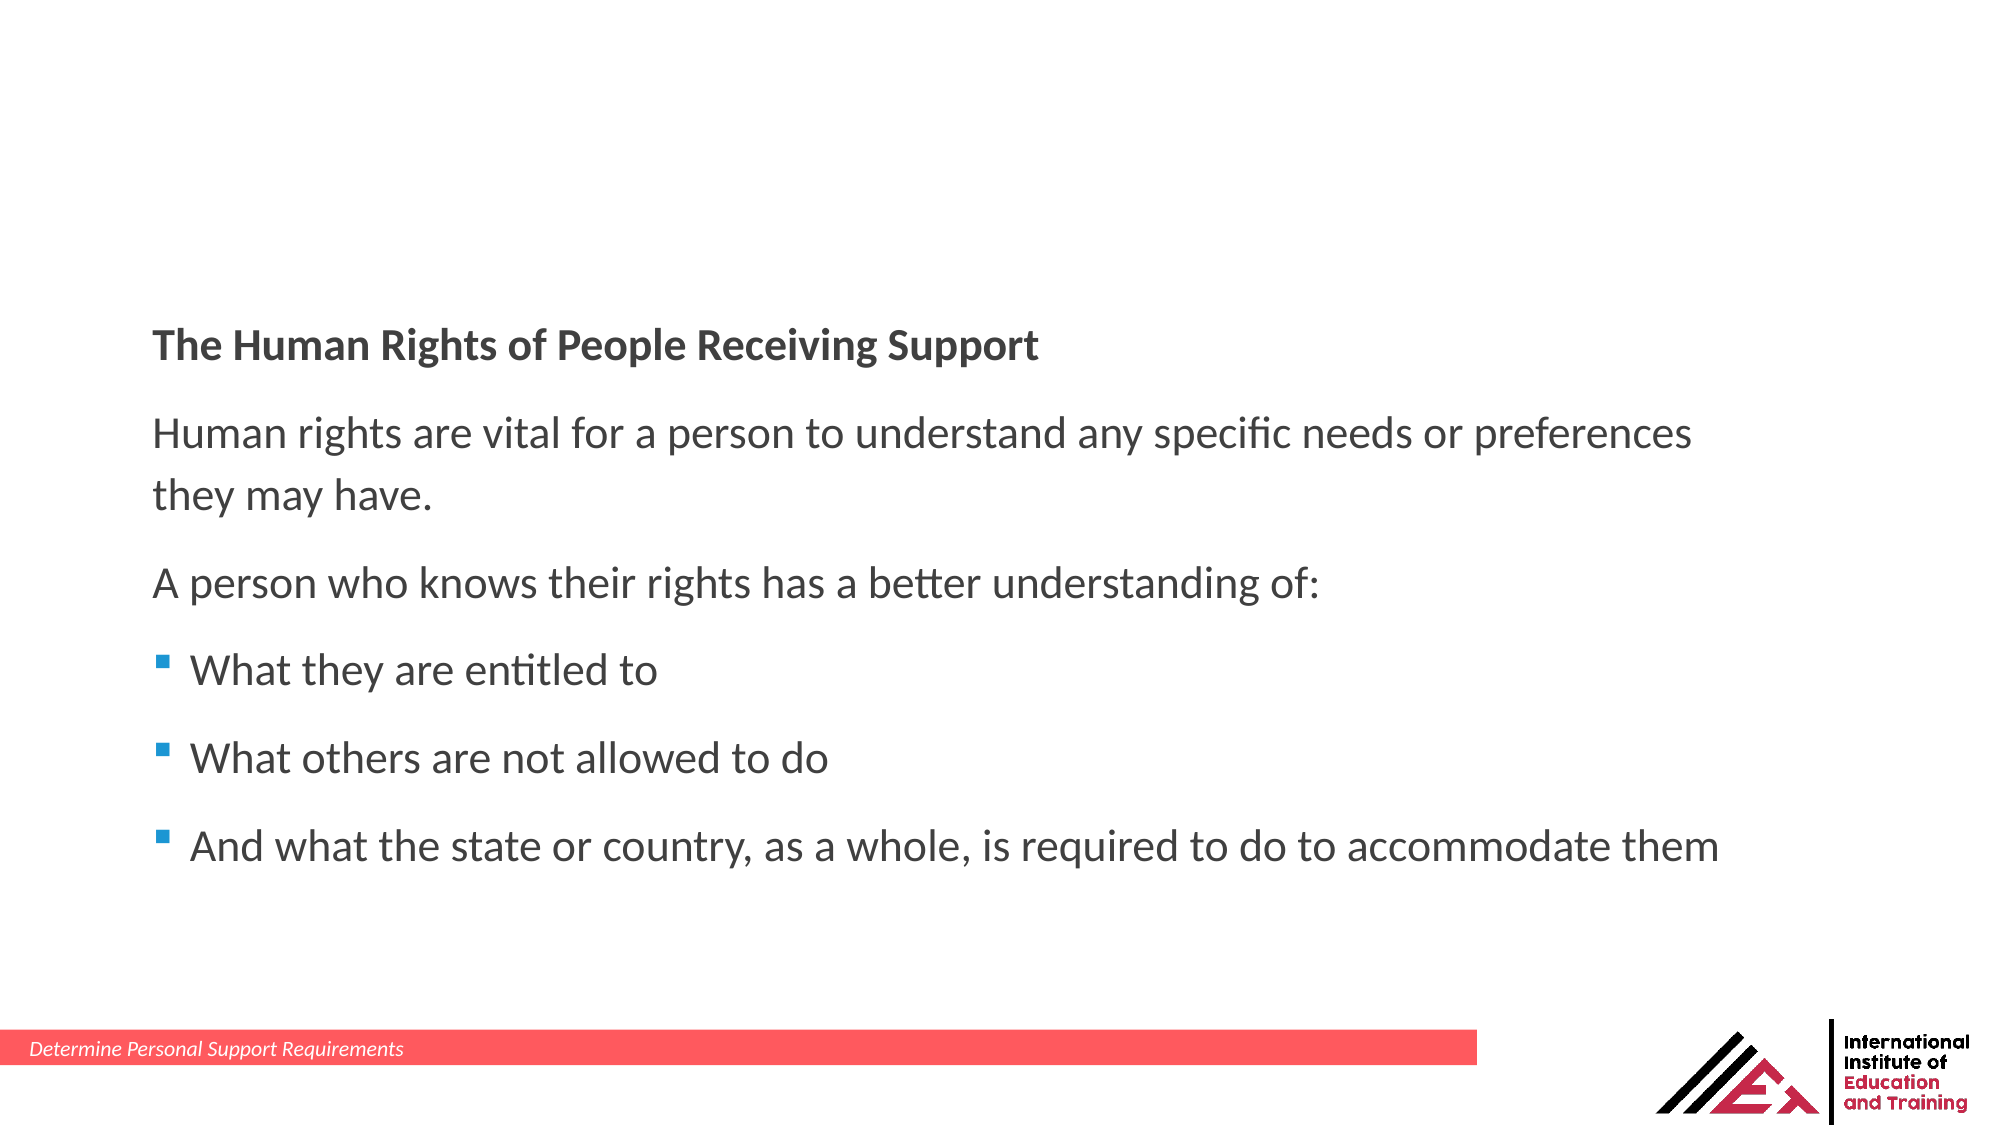

The Human Rights of People Receiving Support
Human rights are vital for a person to understand any specific needs or preferences they may have.
A person who knows their rights has a better understanding of:
What they are entitled to
What others are not allowed to do
And what the state or country, as a whole, is required to do to accommodate them
Determine Personal Support Requirements